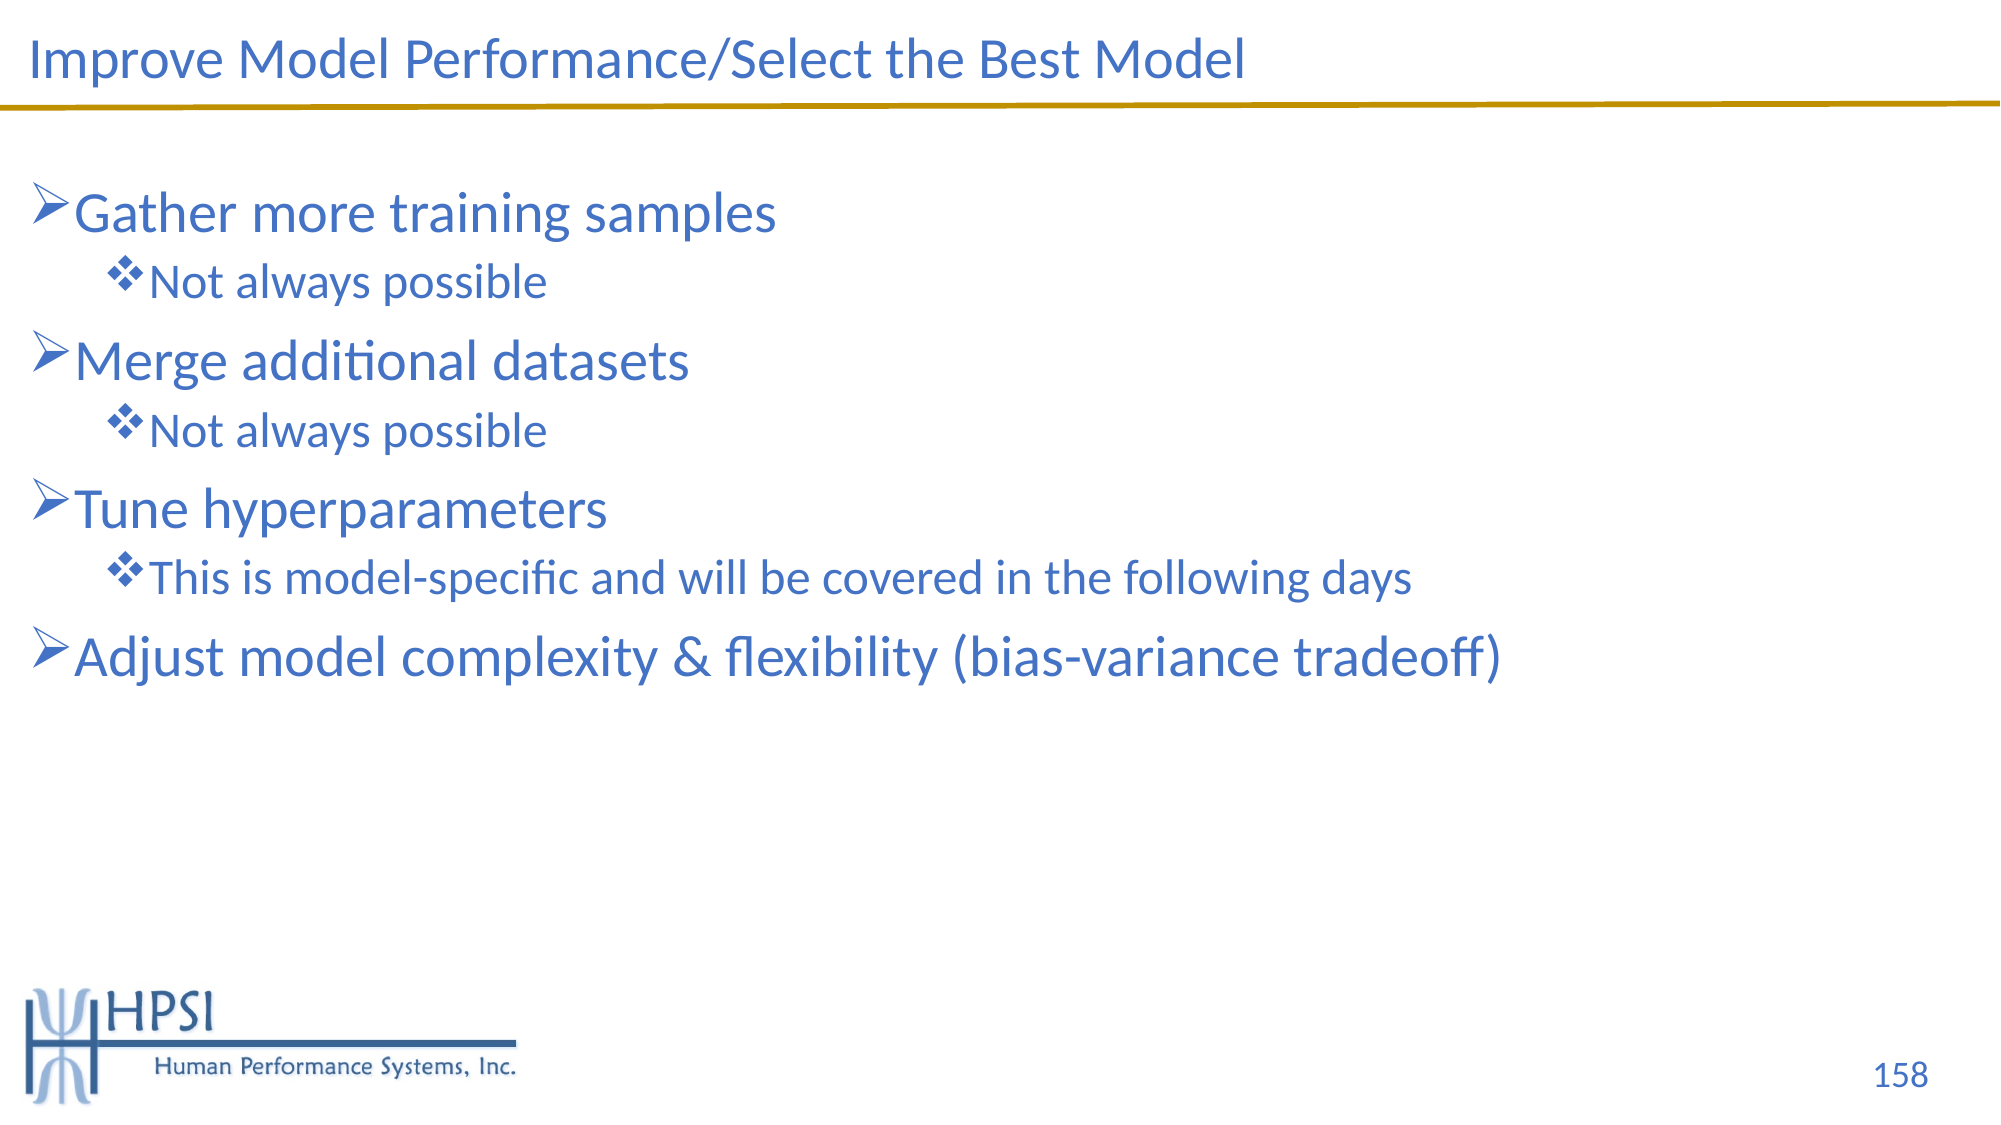

# Improve Model Performance/Select the Best Model
Gather more training samples
Not always possible
Merge additional datasets
Not always possible
Tune hyperparameters
This is model-specific and will be covered in the following days
Adjust model complexity & flexibility (bias-variance tradeoff)

158